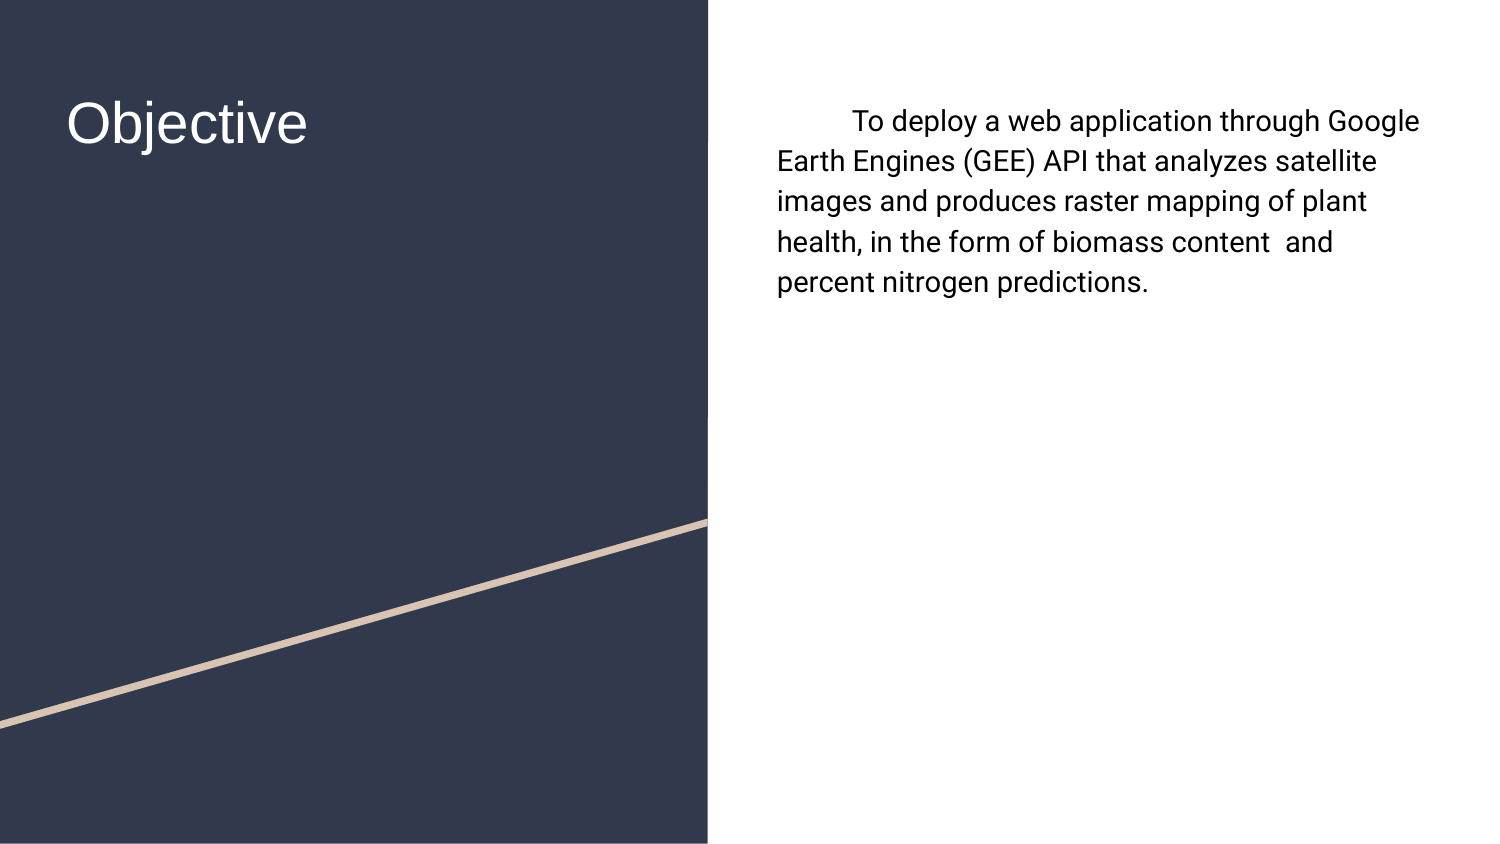

# Objective
To deploy a web application through Google Earth Engines (GEE) API that analyzes satellite images and produces raster mapping of plant health, in the form of biomass content  and percent nitrogen predictions.